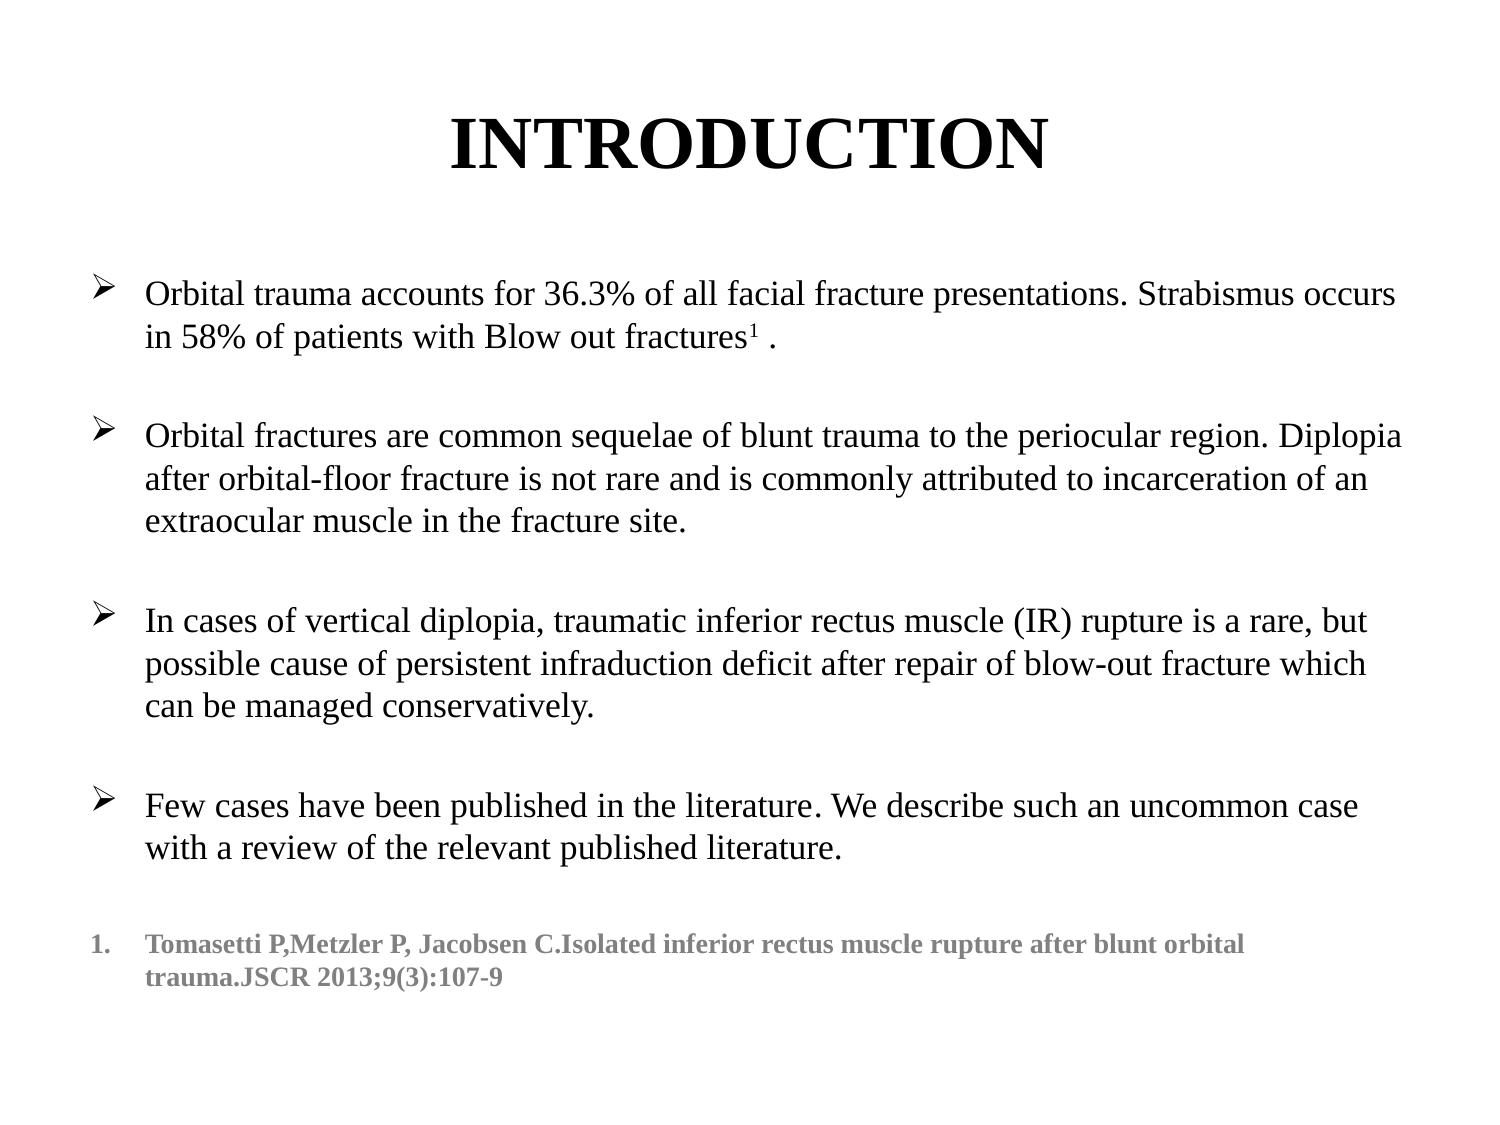

# INTRODUCTION
Orbital trauma accounts for 36.3% of all facial fracture presentations. Strabismus occurs in 58% of patients with Blow out fractures1 .

Orbital fractures are common sequelae of blunt trauma to the periocular region. Diplopia after orbital-floor fracture is not rare and is commonly attributed to incarceration of an extraocular muscle in the fracture site.

In cases of vertical diplopia, traumatic inferior rectus muscle (IR) rupture is a rare, but possible cause of persistent infraduction deficit after repair of blow-out fracture which can be managed conservatively.

Few cases have been published in the literature. We describe such an uncommon case with a review of the relevant published literature.

Tomasetti P,Metzler P, Jacobsen C.Isolated inferior rectus muscle rupture after blunt orbital trauma.JSCR 2013;9(3):107-9